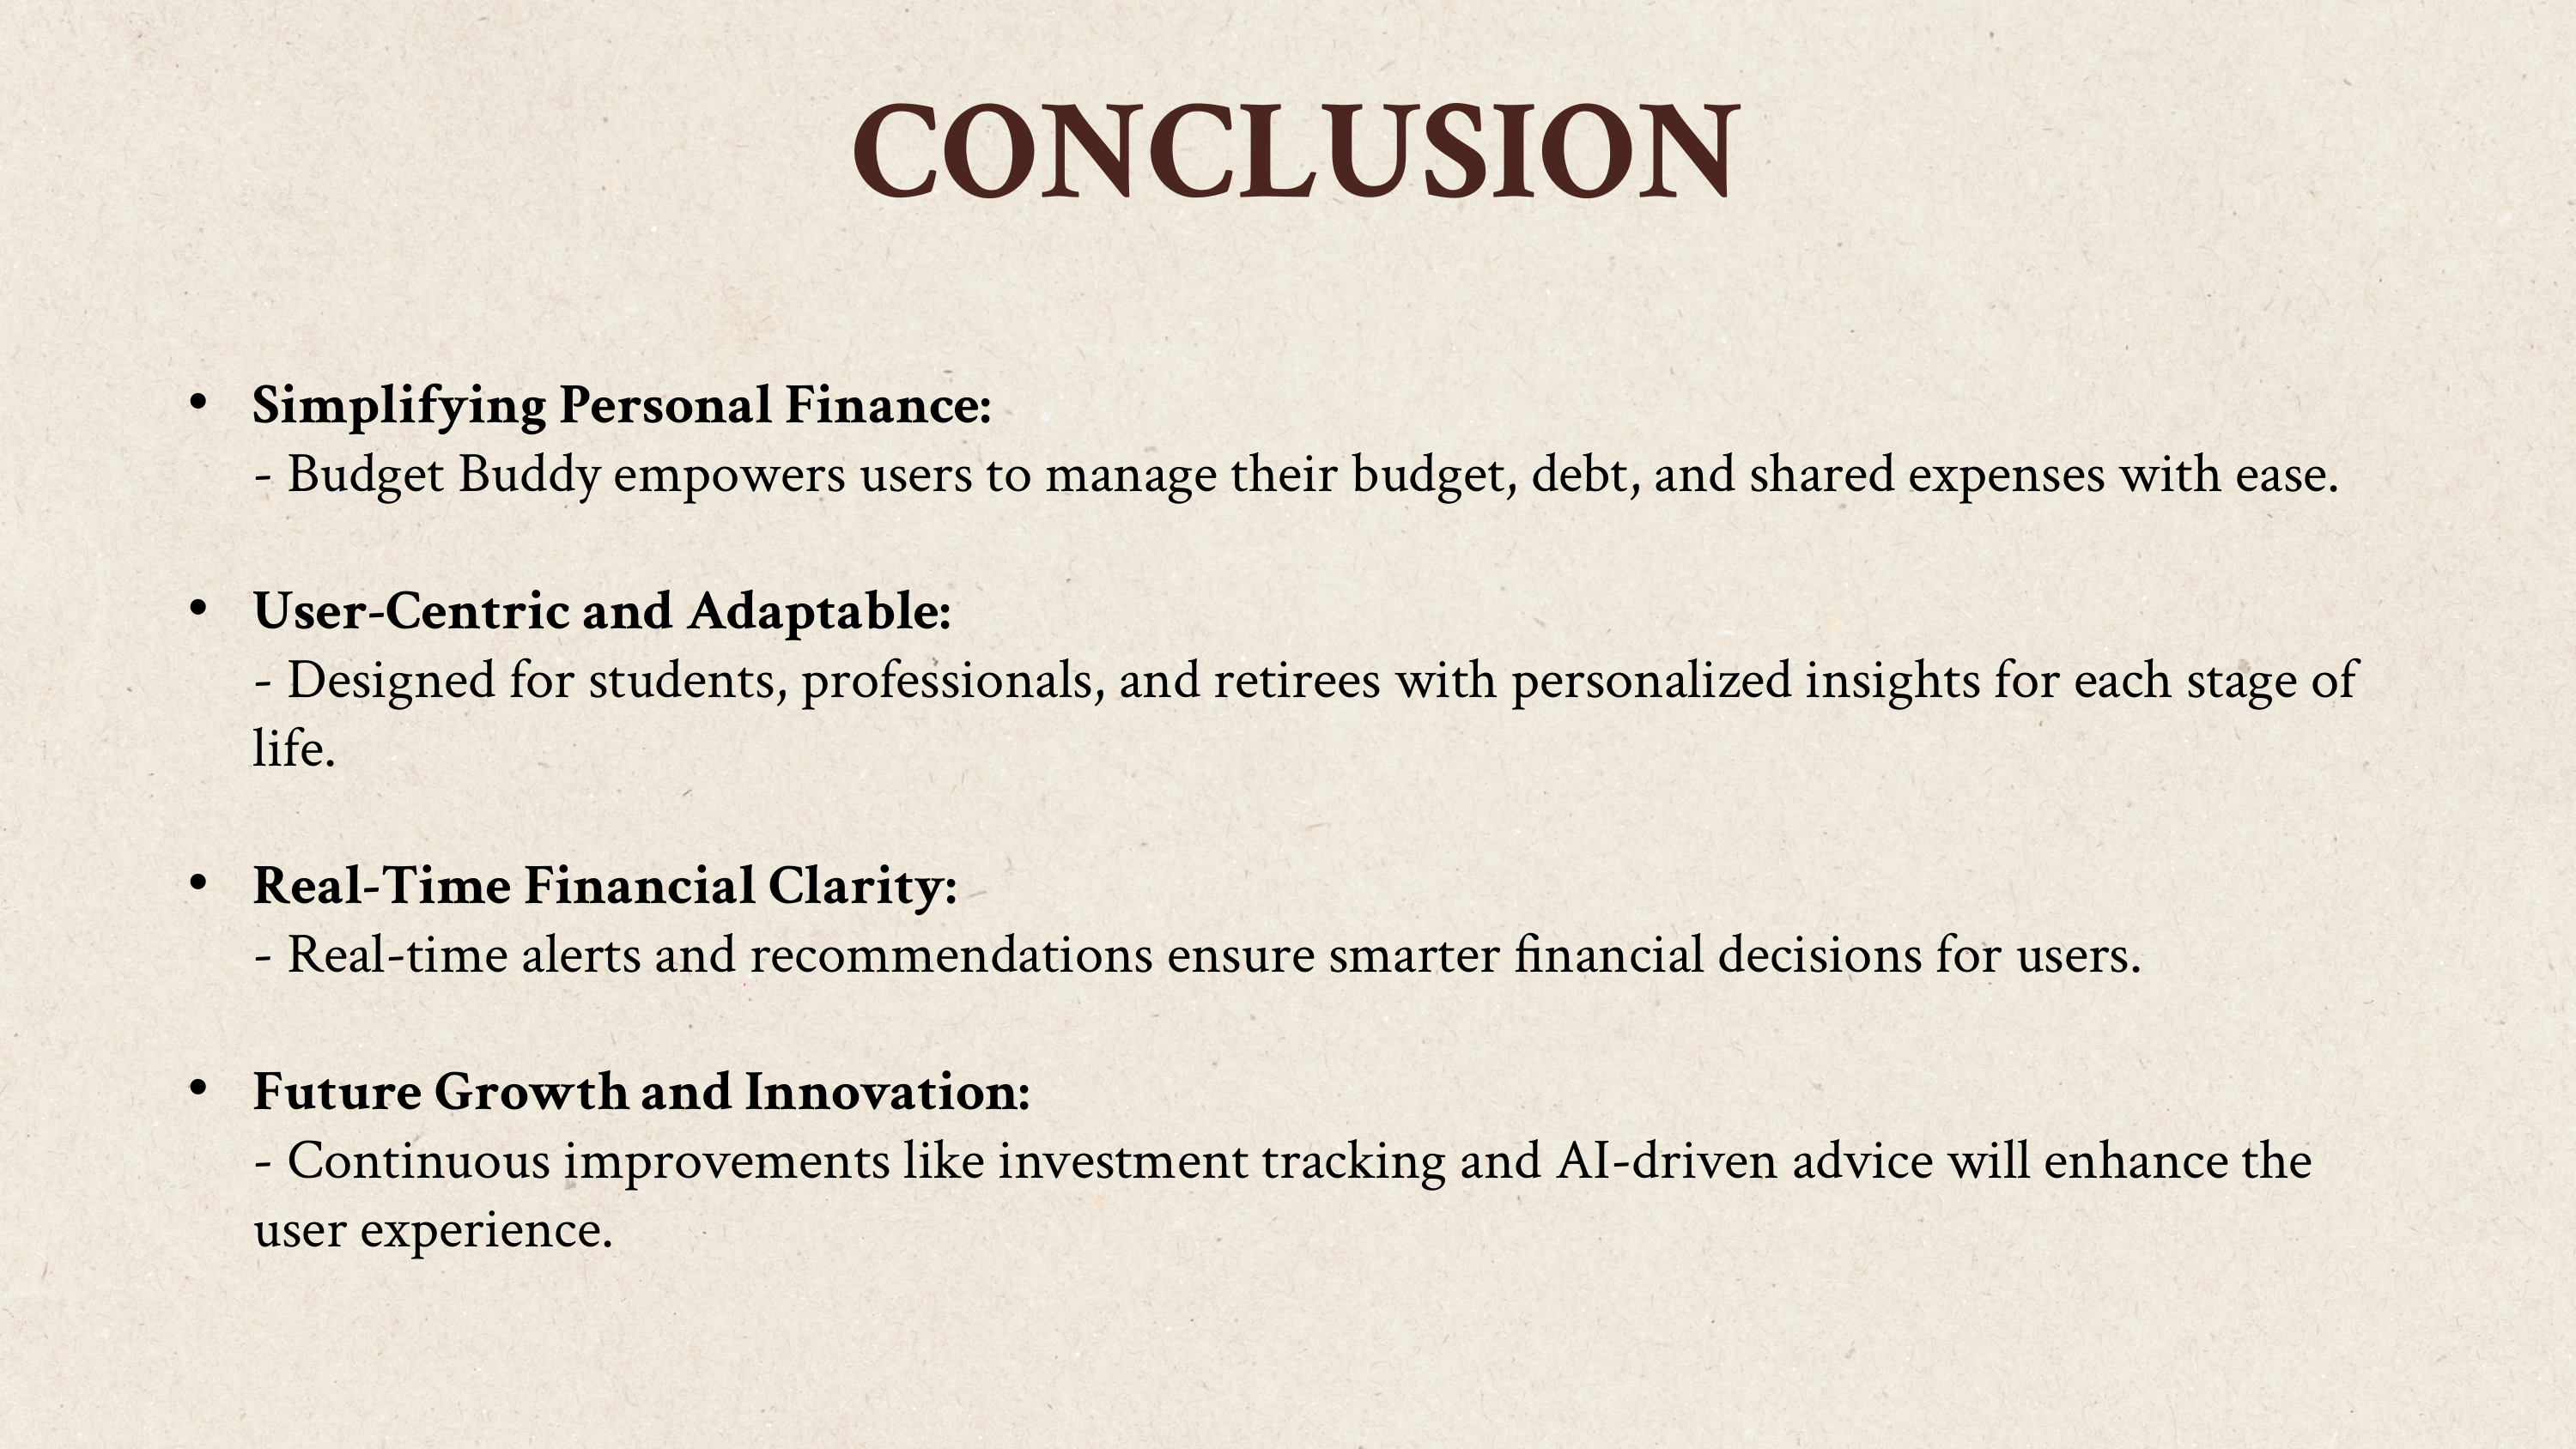

CONCLUSION
Simplifying Personal Finance:
- Budget Buddy empowers users to manage their budget, debt, and shared expenses with ease.

User-Centric and Adaptable:
- Designed for students, professionals, and retirees with personalized insights for each stage of life.

Real-Time Financial Clarity:
- Real-time alerts and recommendations ensure smarter financial decisions for users.

Future Growth and Innovation:
- Continuous improvements like investment tracking and AI-driven advice will enhance the user experience.